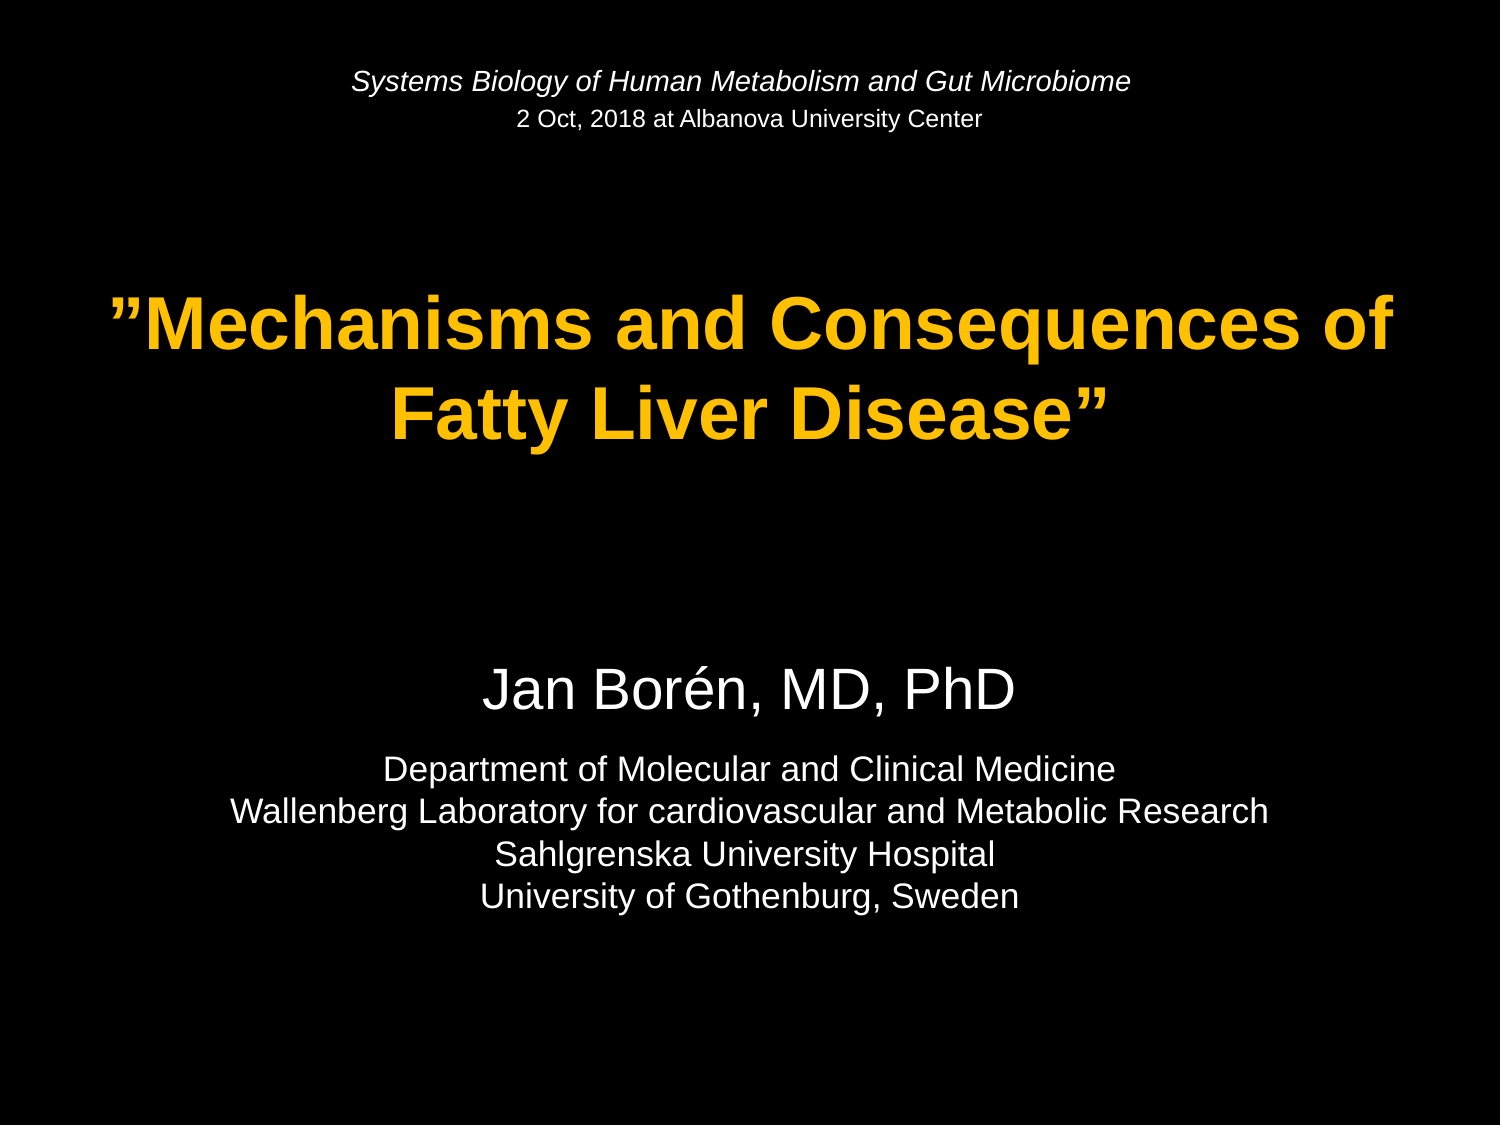

Systems Biology of Human Metabolism and Gut Microbiome
2 Oct, 2018 at Albanova University Center
”Mechanisms and Consequences of Fatty Liver Disease”
Jan Borén, MD, PhD
Department of Molecular and Clinical Medicine
Wallenberg Laboratory for cardiovascular and Metabolic Research
Sahlgrenska University Hospital
University of Gothenburg, Sweden